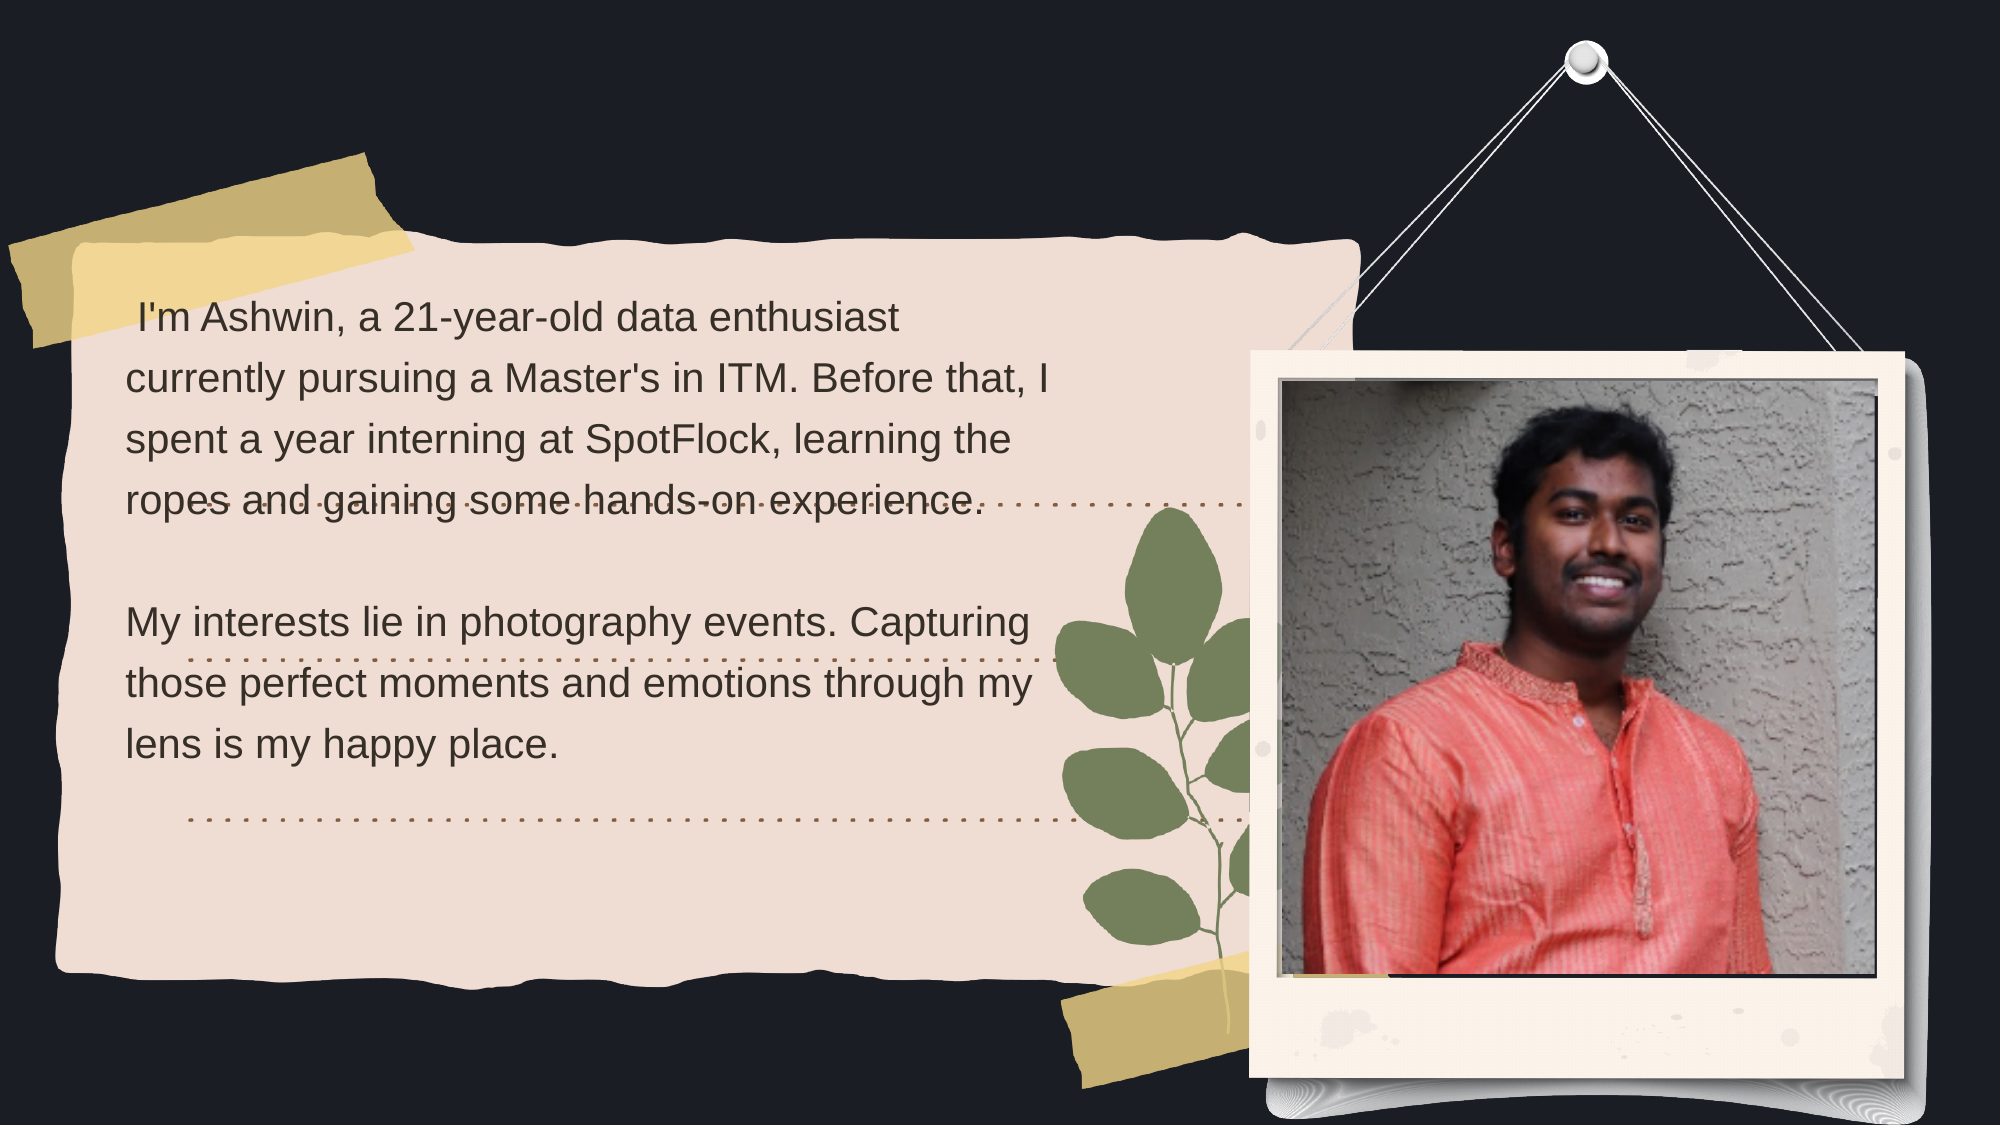

I'm Ashwin, a 21-year-old data enthusiast currently pursuing a Master's in ITM. Before that, I spent a year interning at SpotFlock, learning the ropes and gaining some hands-on experience.

My interests lie in photography events. Capturing those perfect moments and emotions through my lens is my happy place.